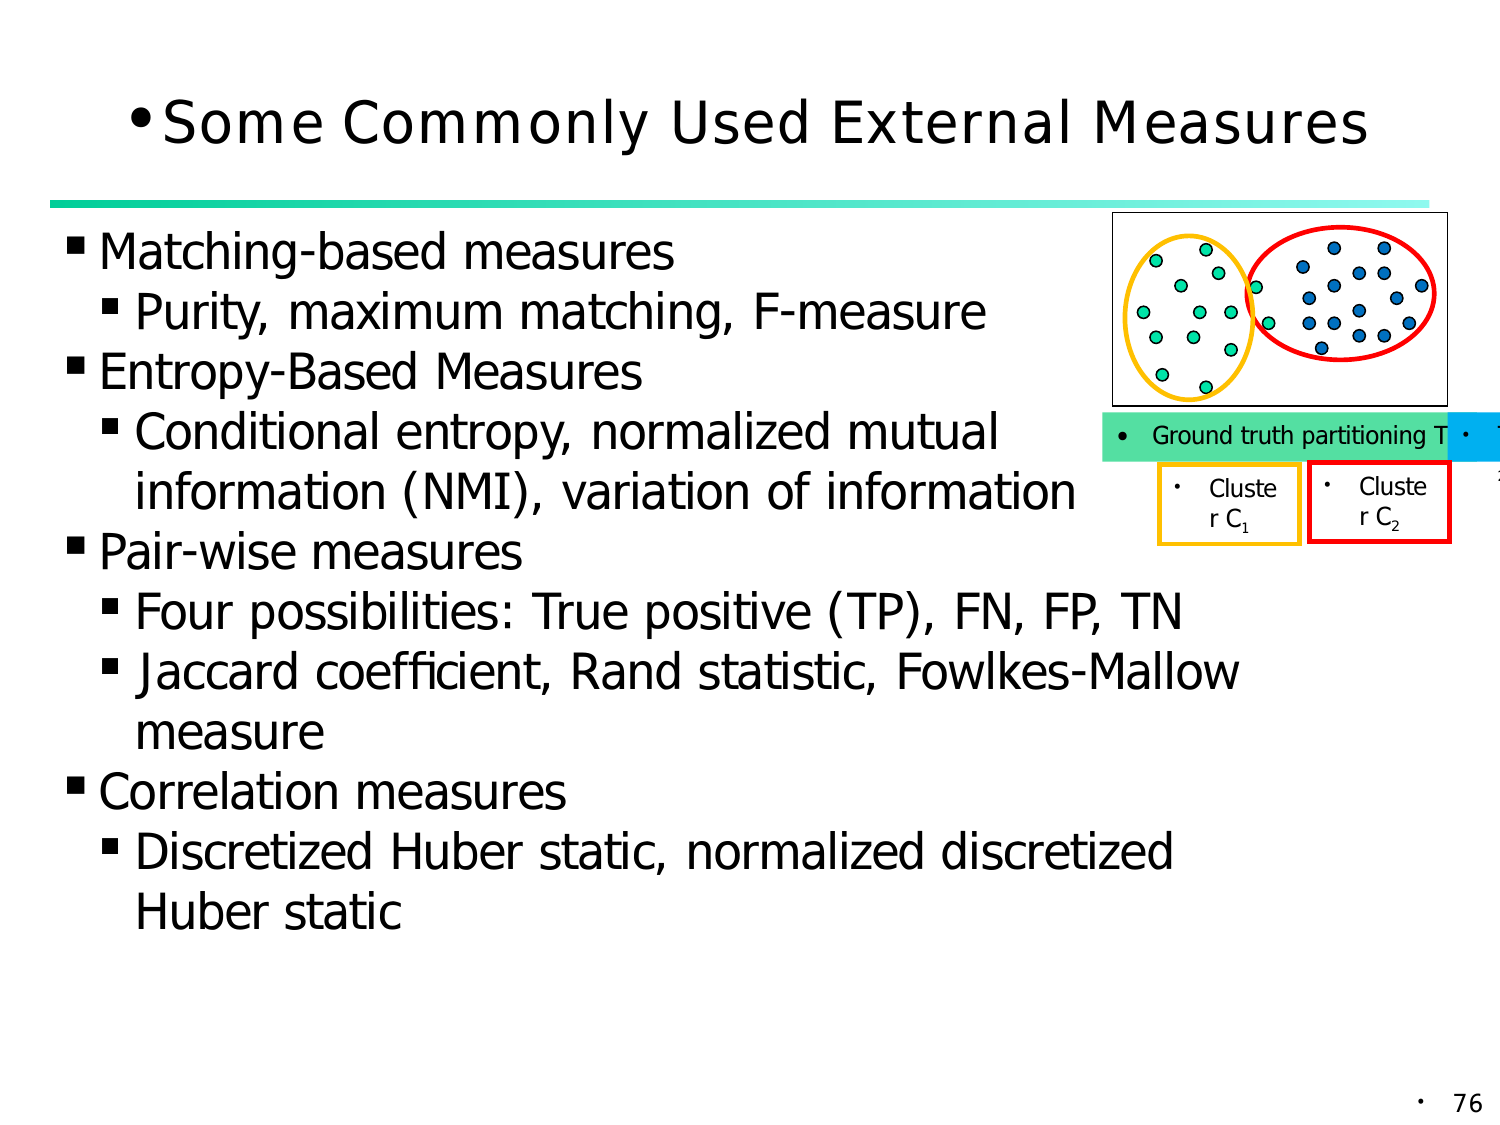

Some Commonly Used External Measures
Matching-based measures
Purity, maximum matching, F-measure
Entropy-Based Measures
Conditional entropy, normalized mutual information (NMI), variation of information
Pair-wise measures
Four possibilities: True positive (TP), FN, FP, TN
Jaccard coefficient, Rand statistic, Fowlkes-Mallow measure
Correlation measures
Discretized Huber static, normalized discretized Huber static

Ground truth partitioning T1
T2
Cluster C2
Cluster C1
76